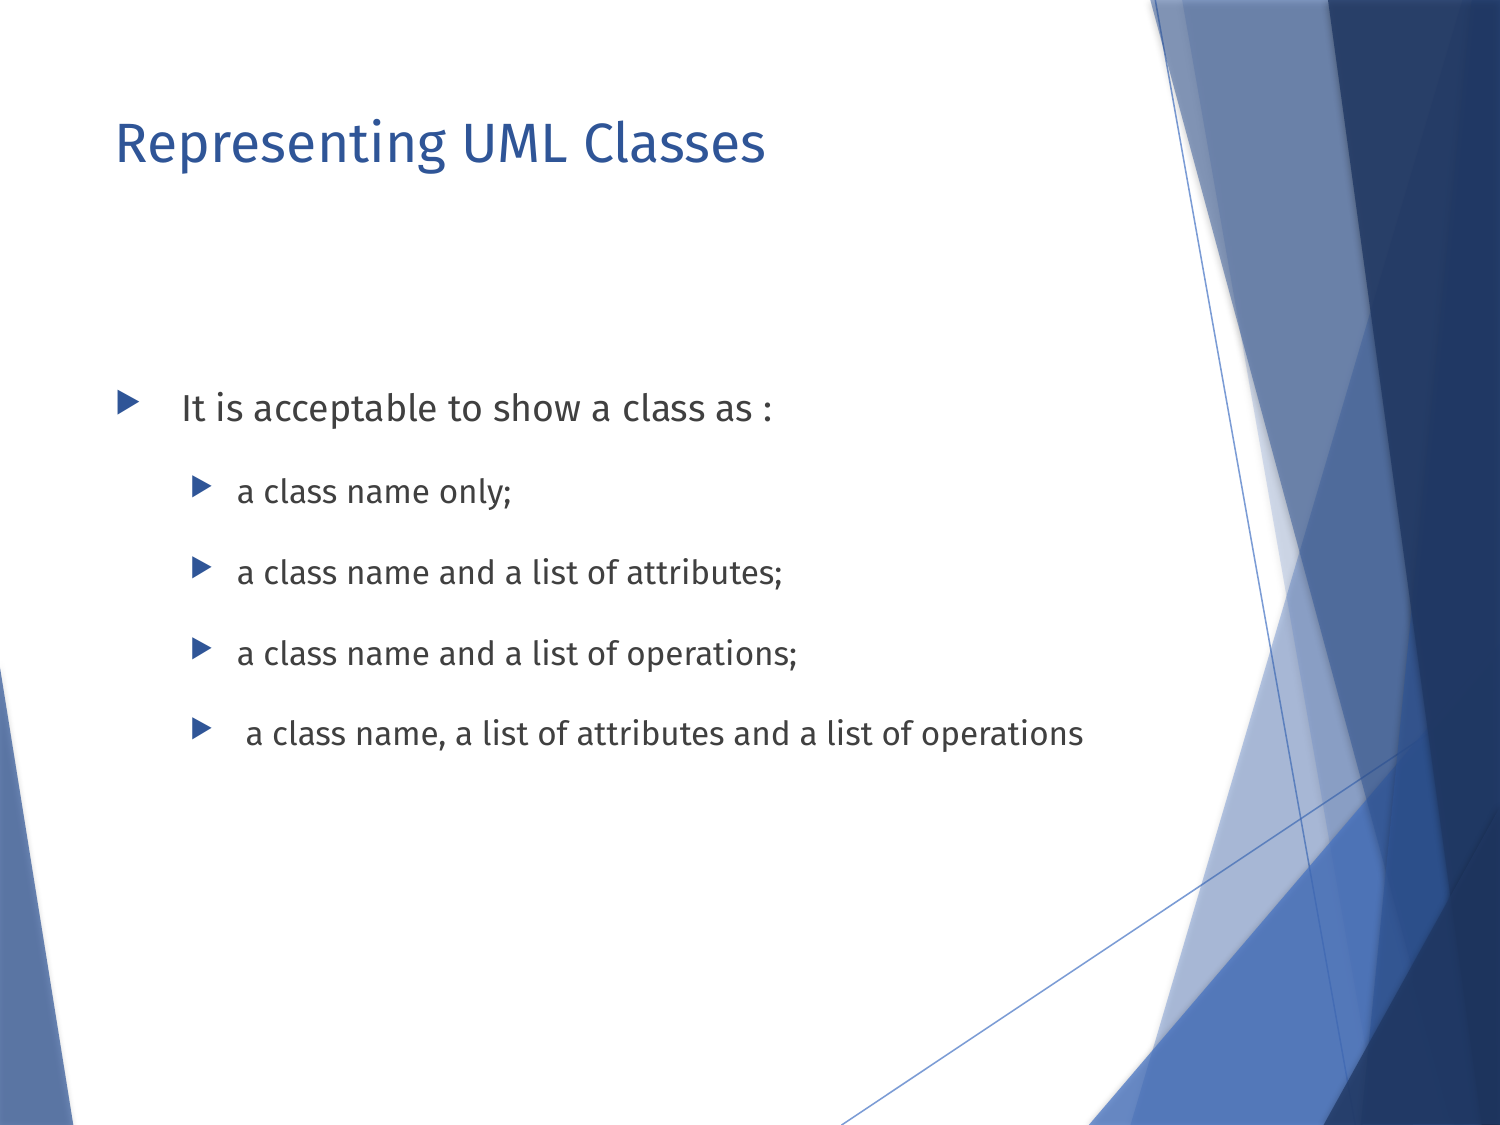

# Representing UML Classes
 It is acceptable to show a class as :
a class name only;
a class name and a list of attributes;
a class name and a list of operations;
 a class name, a list of attributes and a list of operations